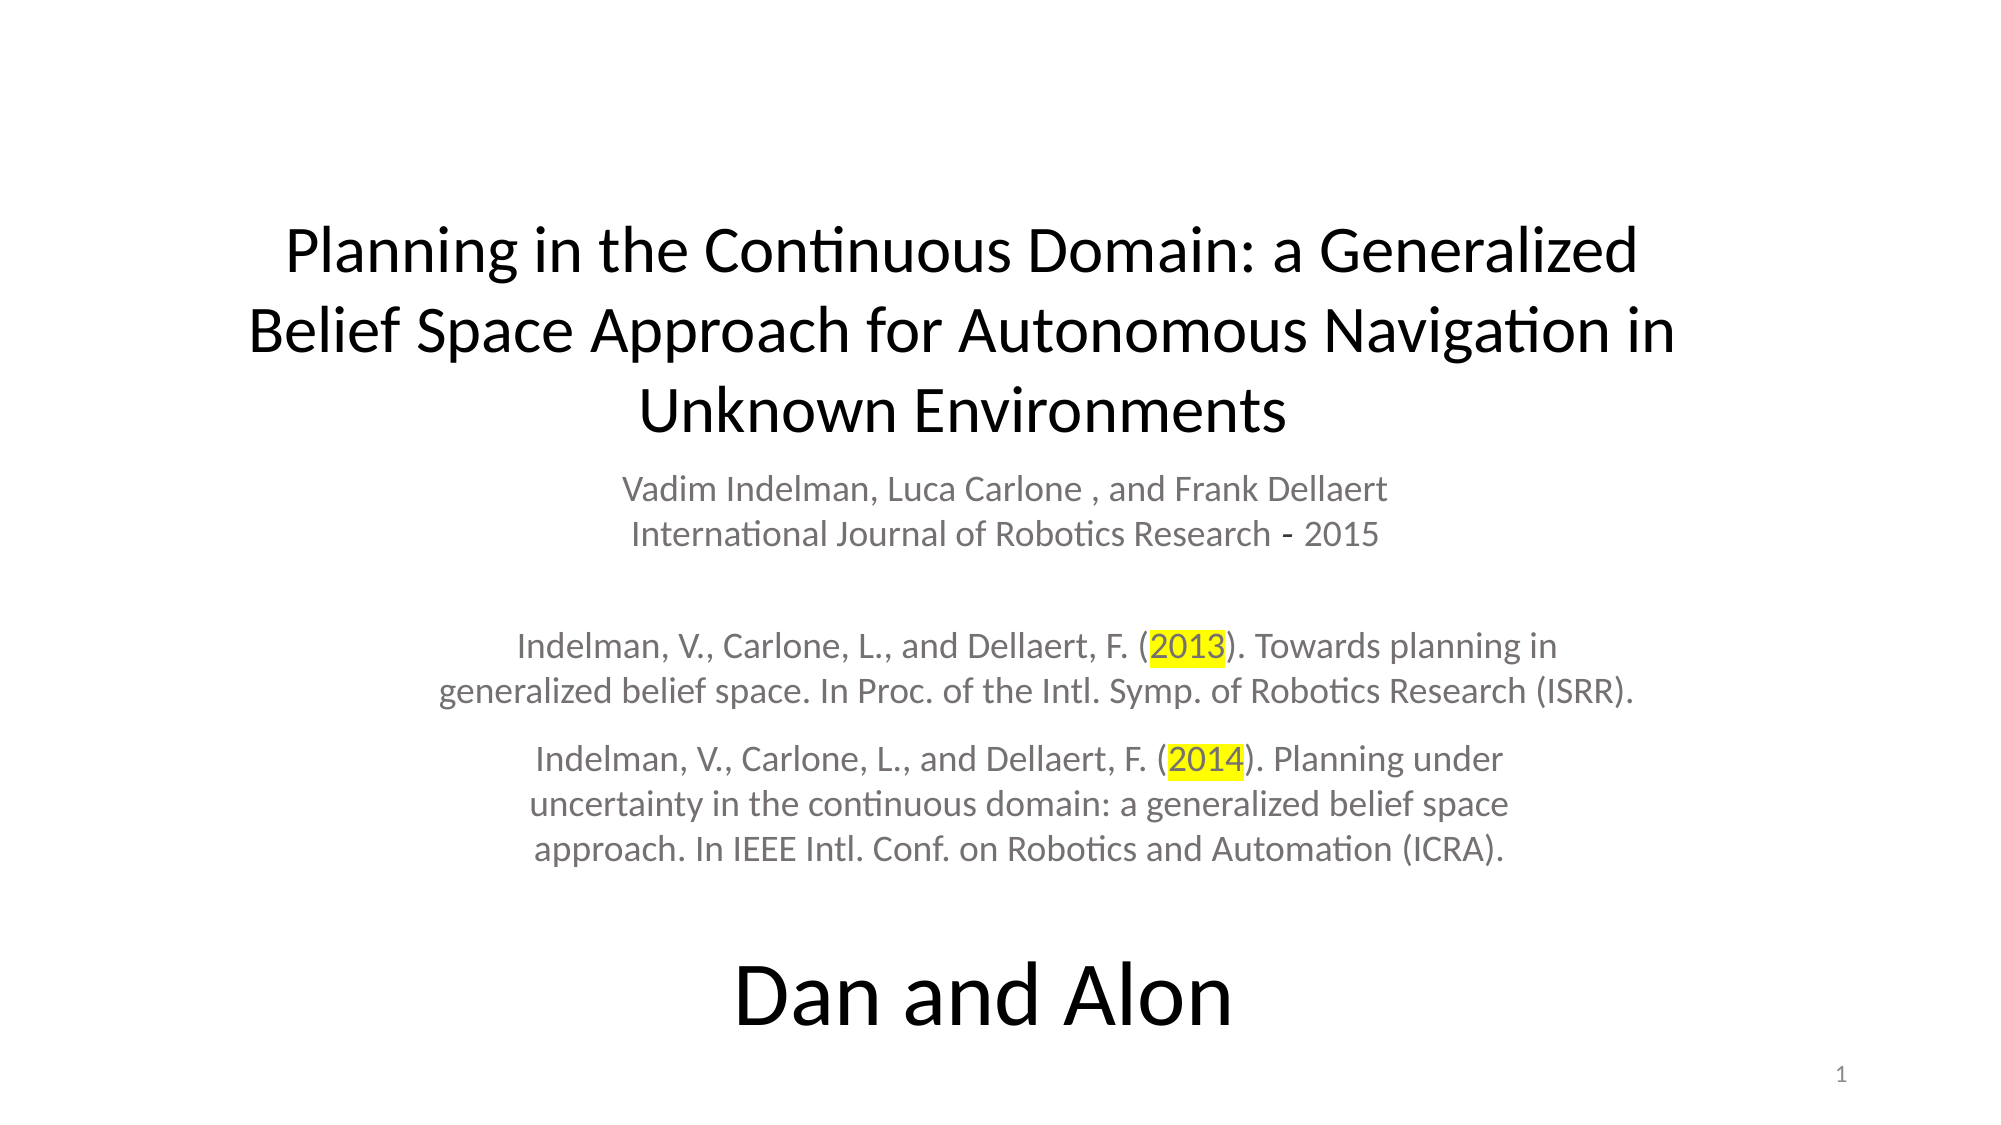

Planning in the Continuous Domain: a Generalized
Belief Space Approach for Autonomous Navigation in
Unknown Environments
Vadim Indelman, Luca Carlone , and Frank Dellaert
International Journal of Robotics Research - 2015
Indelman, V., Carlone, L., and Dellaert, F. (2013). Towards planning in generalized belief space. In Proc. of the Intl. Symp. of Robotics Research (ISRR).
Indelman, V., Carlone, L., and Dellaert, F. (2014). Planning under uncertainty in the continuous domain: a generalized belief space approach. In IEEE Intl. Conf. on Robotics and Automation (ICRA).
Dan and Alon
1